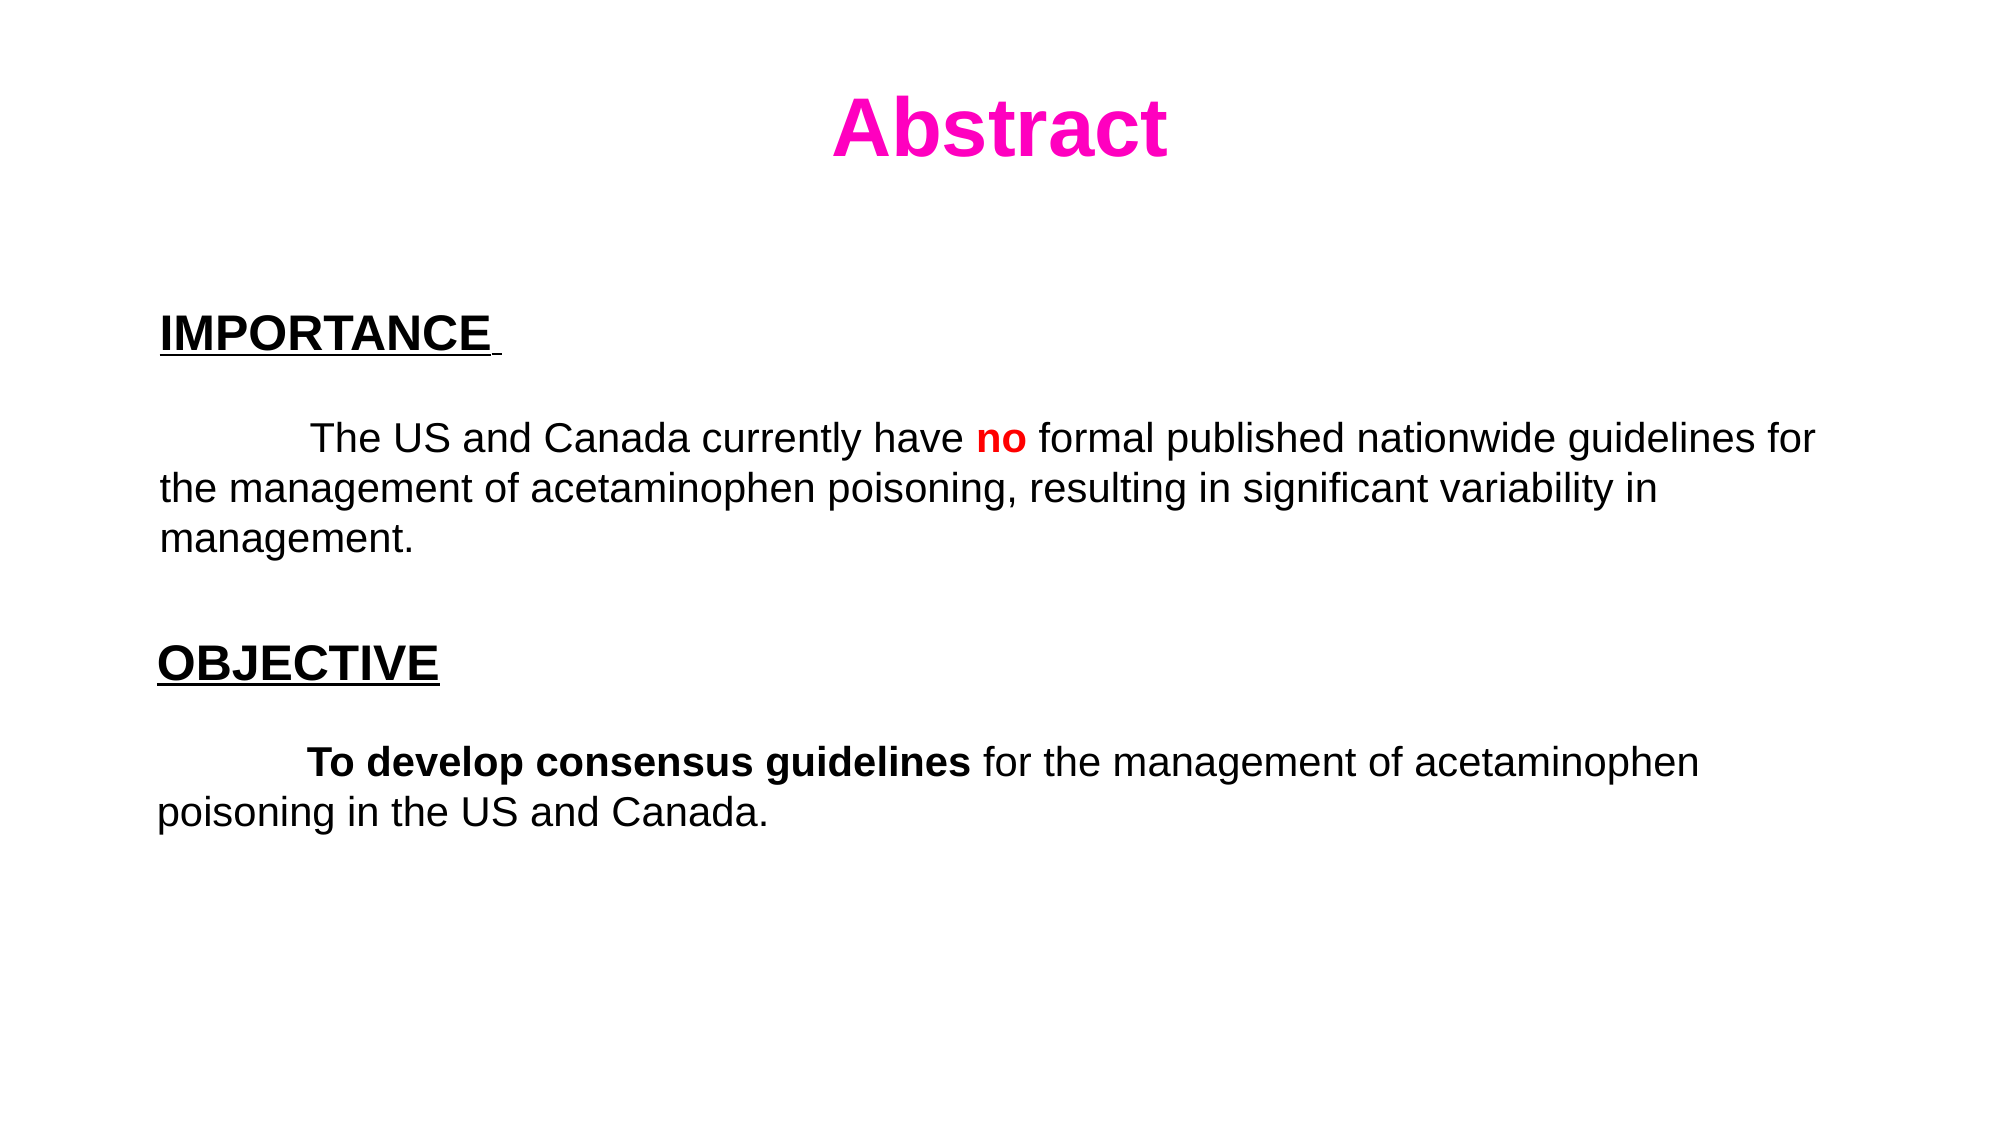

Abstract
IMPORTANCE
	The US and Canada currently have no formal published nationwide guidelines for the management of acetaminophen poisoning, resulting in significant variability in management.

OBJECTIVE
      	To develop consensus guidelines for the management of acetaminophen poisoning in the US and Canada.